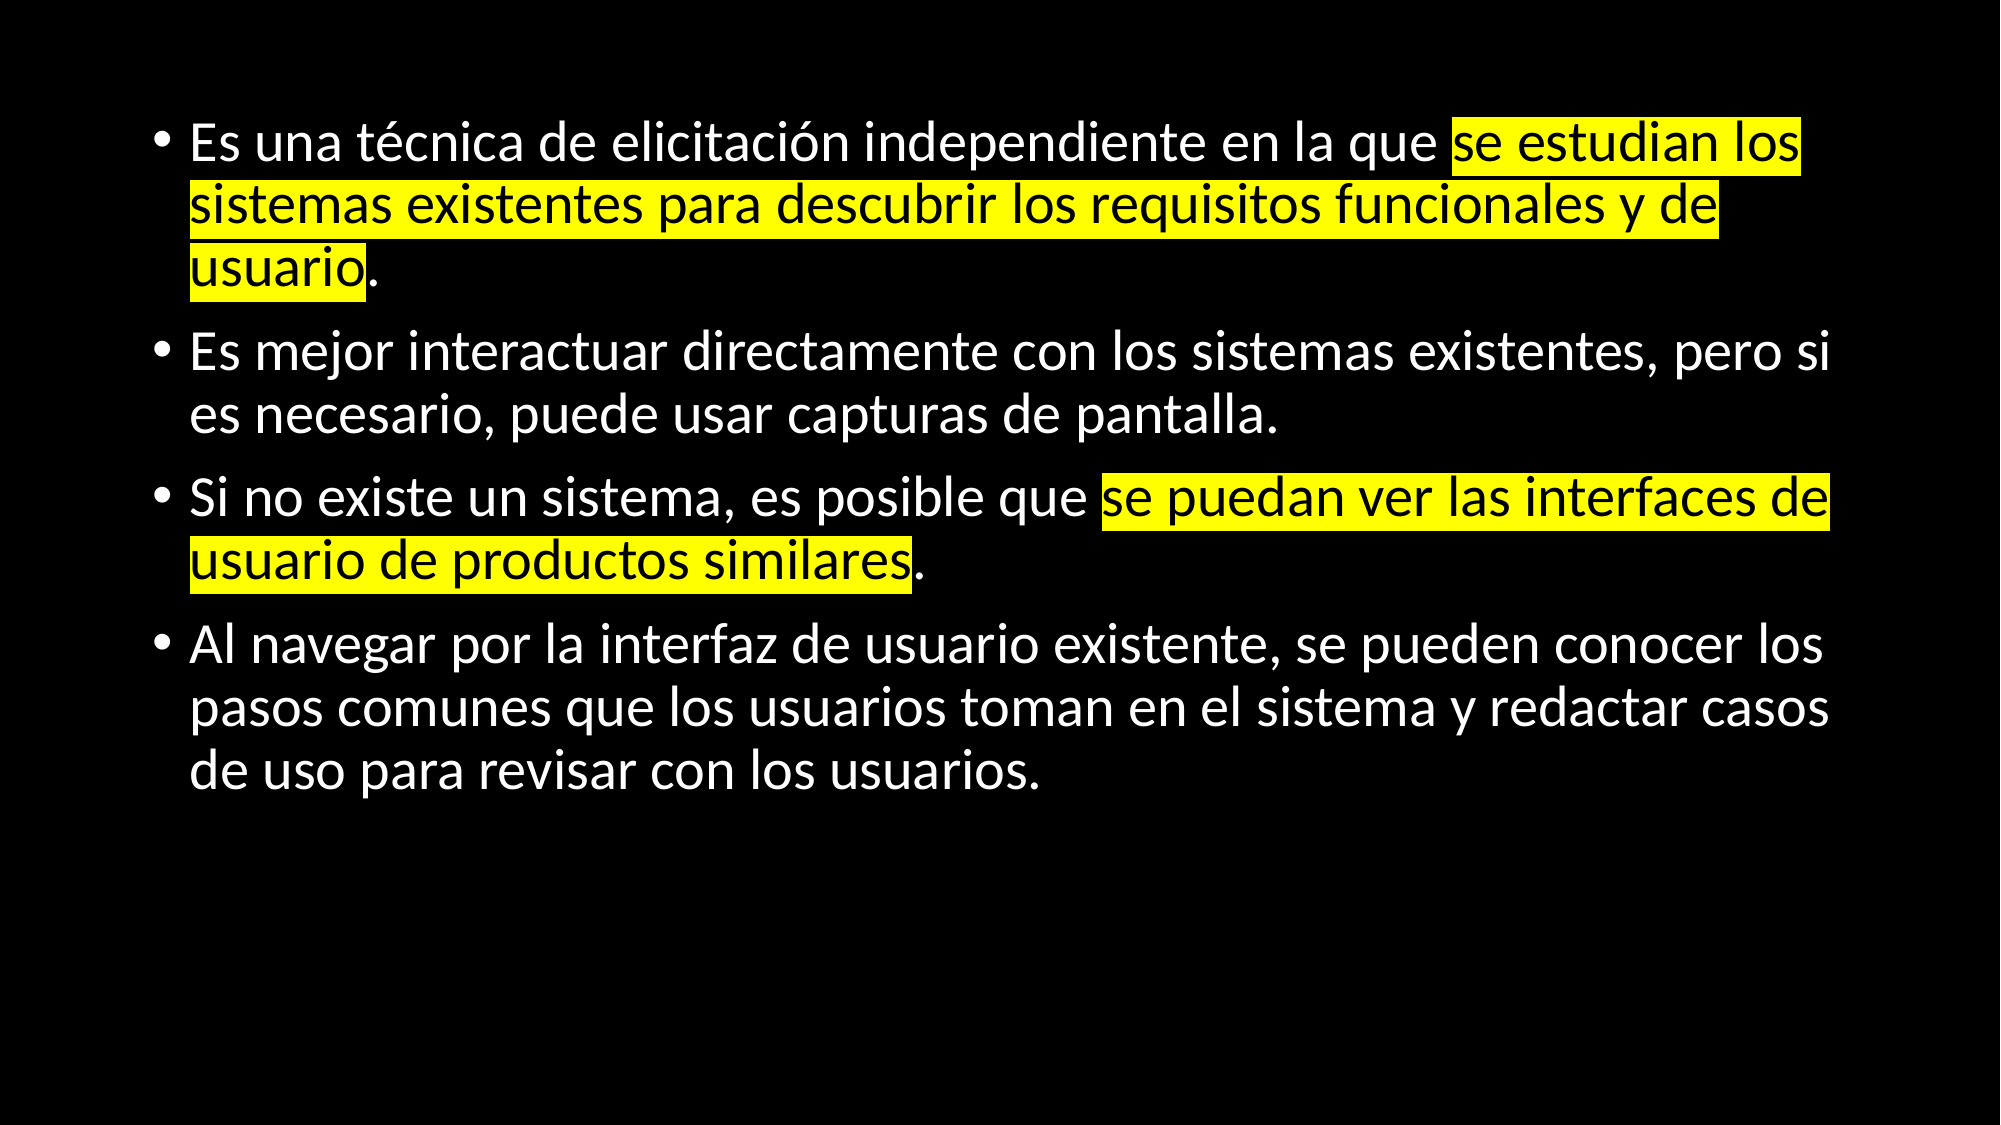

Es una técnica de elicitación independiente en la que se estudian los sistemas existentes para descubrir los requisitos funcionales y de usuario.
Es mejor interactuar directamente con los sistemas existentes, pero si es necesario, puede usar capturas de pantalla.
Si no existe un sistema, es posible que se puedan ver las interfaces de usuario de productos similares.
Al navegar por la interfaz de usuario existente, se pueden conocer los pasos comunes que los usuarios toman en el sistema y redactar casos de uso para revisar con los usuarios.